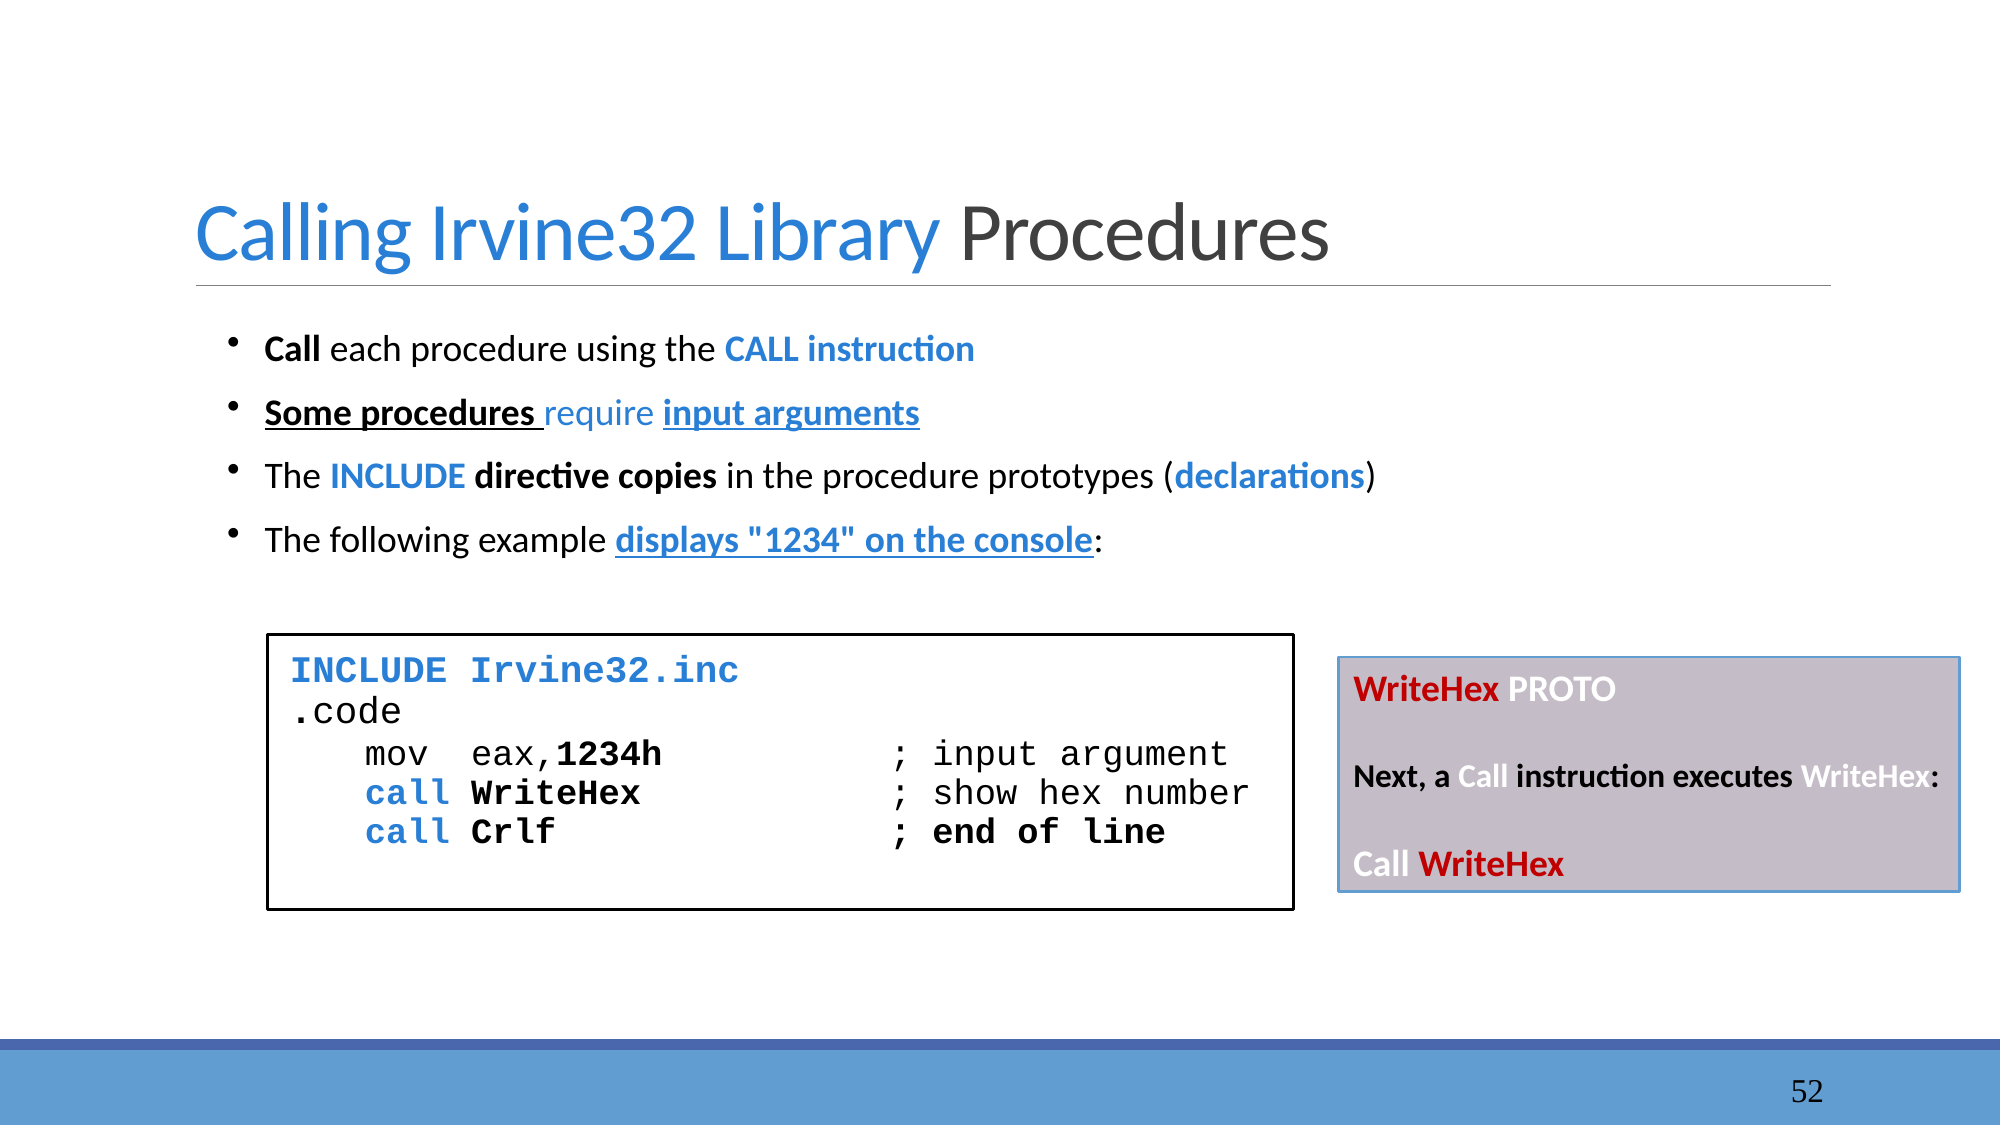

# Calling Irvine32 Library Procedures
Call each procedure using the CALL instruction
Some procedures require input arguments
The INCLUDE directive copies in the procedure prototypes (declarations)
The following example displays "1234" on the console:
INCLUDE Irvine32.inc
.code
	mov  eax,1234h	; input argument
	call WriteHex	; show hex number
	call Crlf	; end of line
WriteHex PROTO

Next, a Call instruction executes WriteHex:

Call WriteHex
52